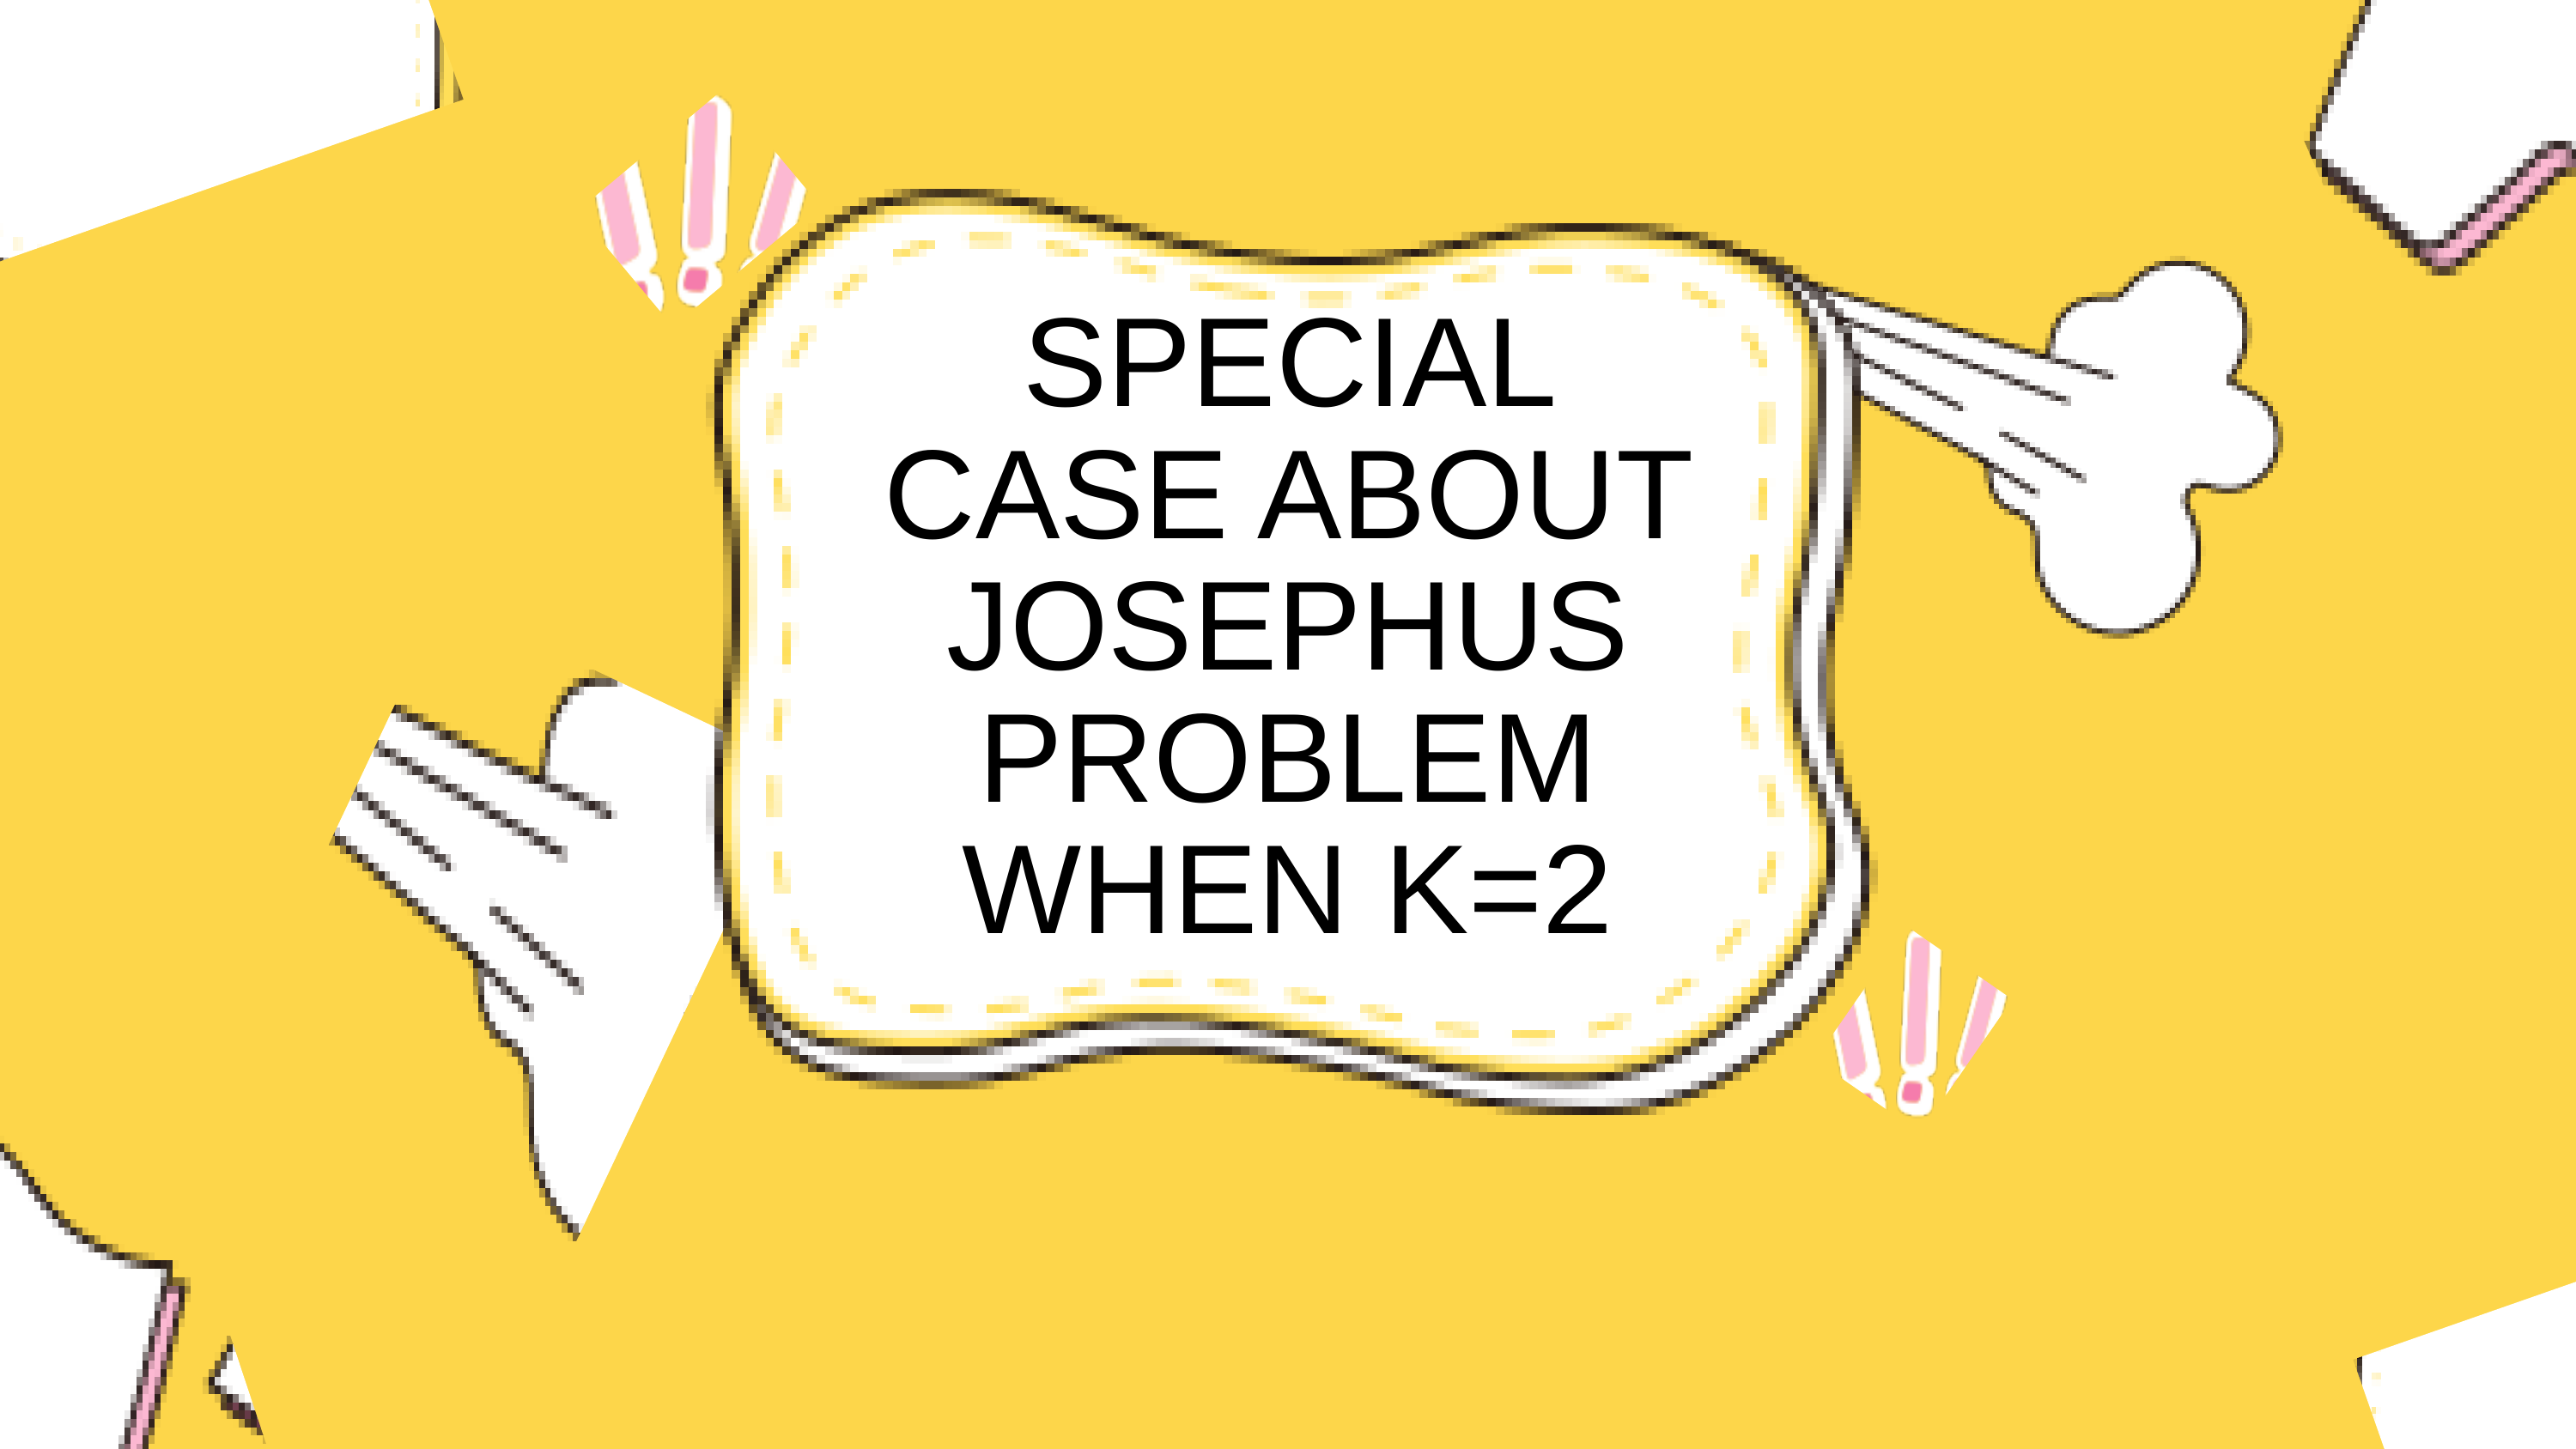

SPECIAL CASE ABOUT JOSEPHUS PROBLEM WHEN K=2